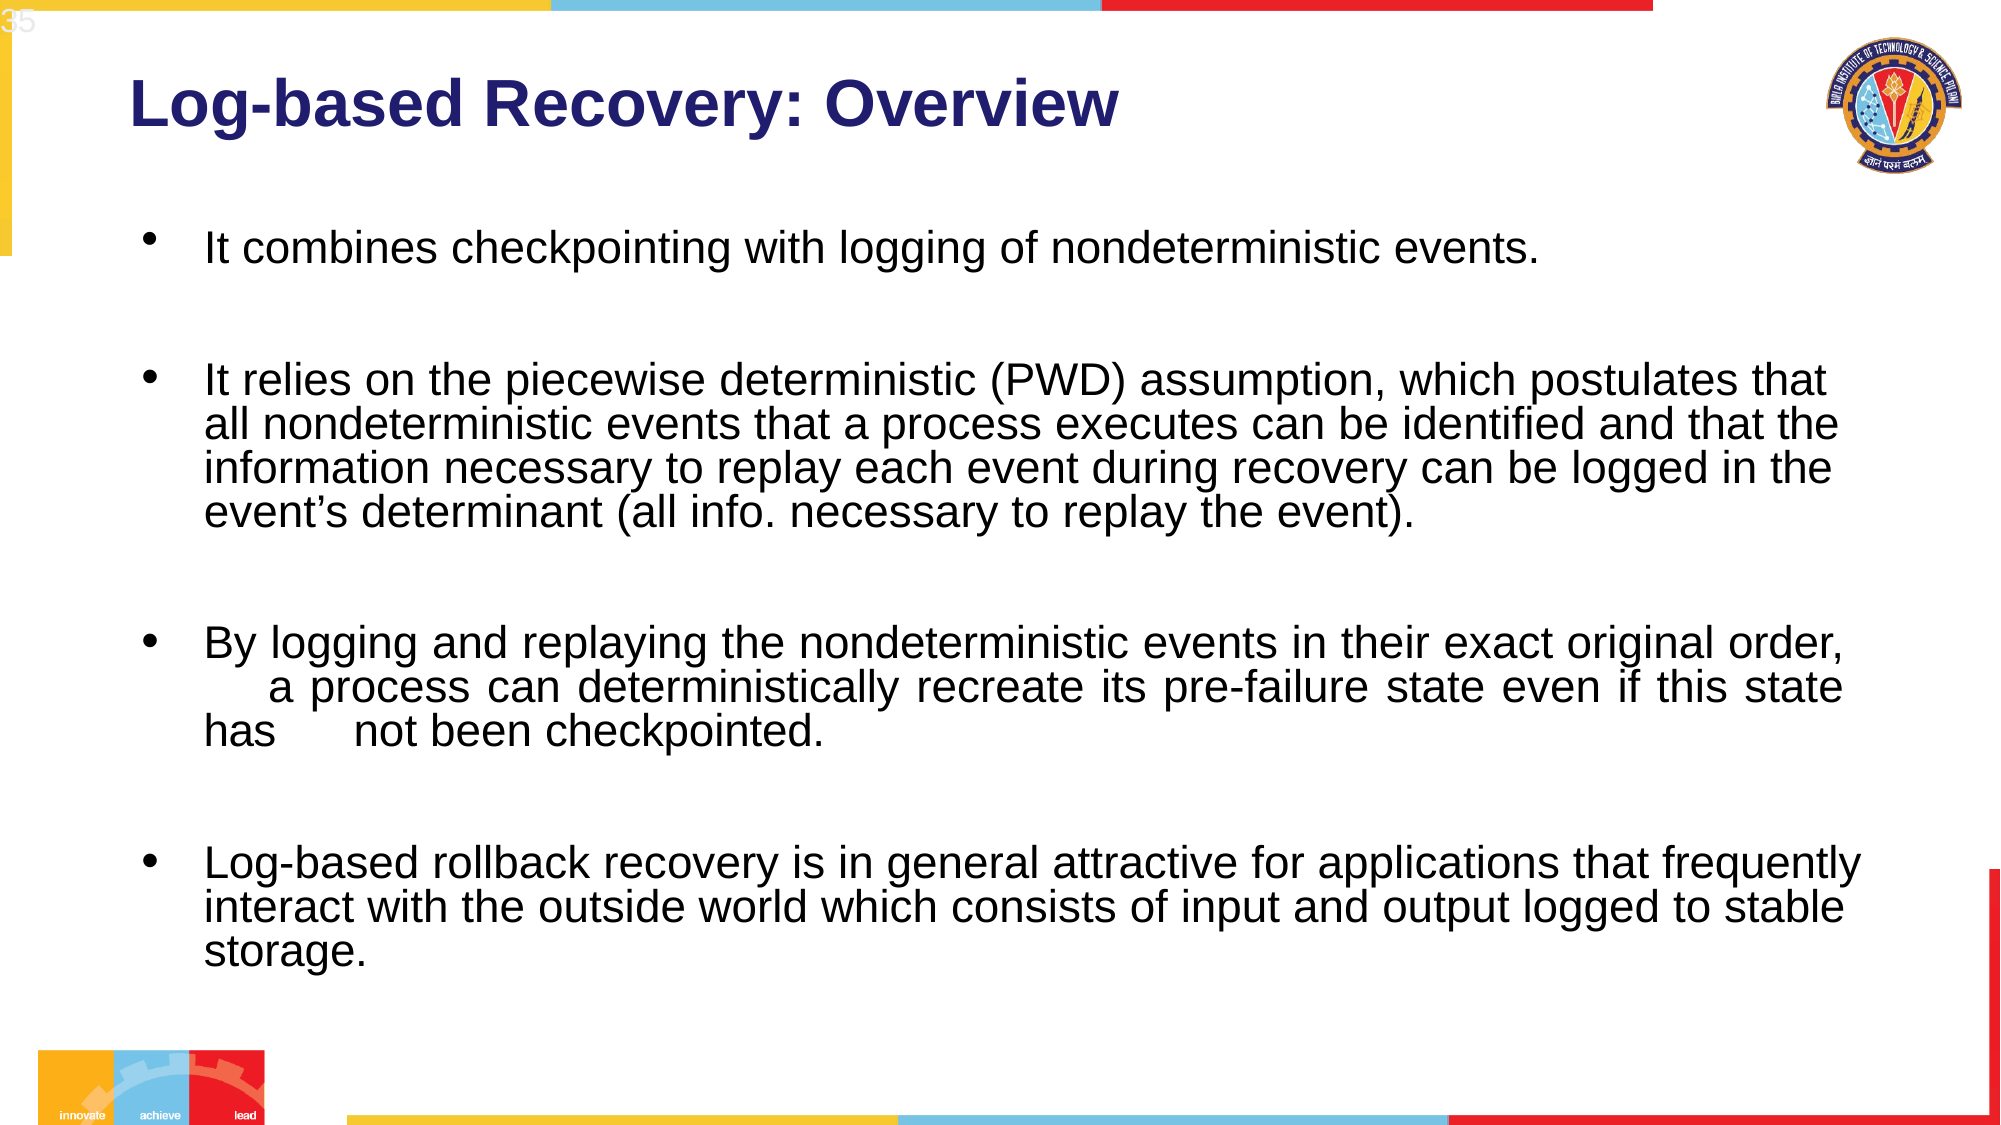

35
# Log-based Recovery: Overview
It combines checkpointing with logging of nondeterministic events.

It relies on the piecewise deterministic (PWD) assumption, which postulates that all nondeterministic events that a process executes can be identified and that the information necessary to replay each event during recovery can be logged in the event’s determinant (all info. necessary to replay the event).

By logging and replaying the nondeterministic events in their exact original order, 	a process can deterministically recreate its pre-failure state even if this state has 	not been checkpointed.

Log-based rollback recovery is in general attractive for applications that frequently interact with the outside world which consists of input and output logged to stable storage.